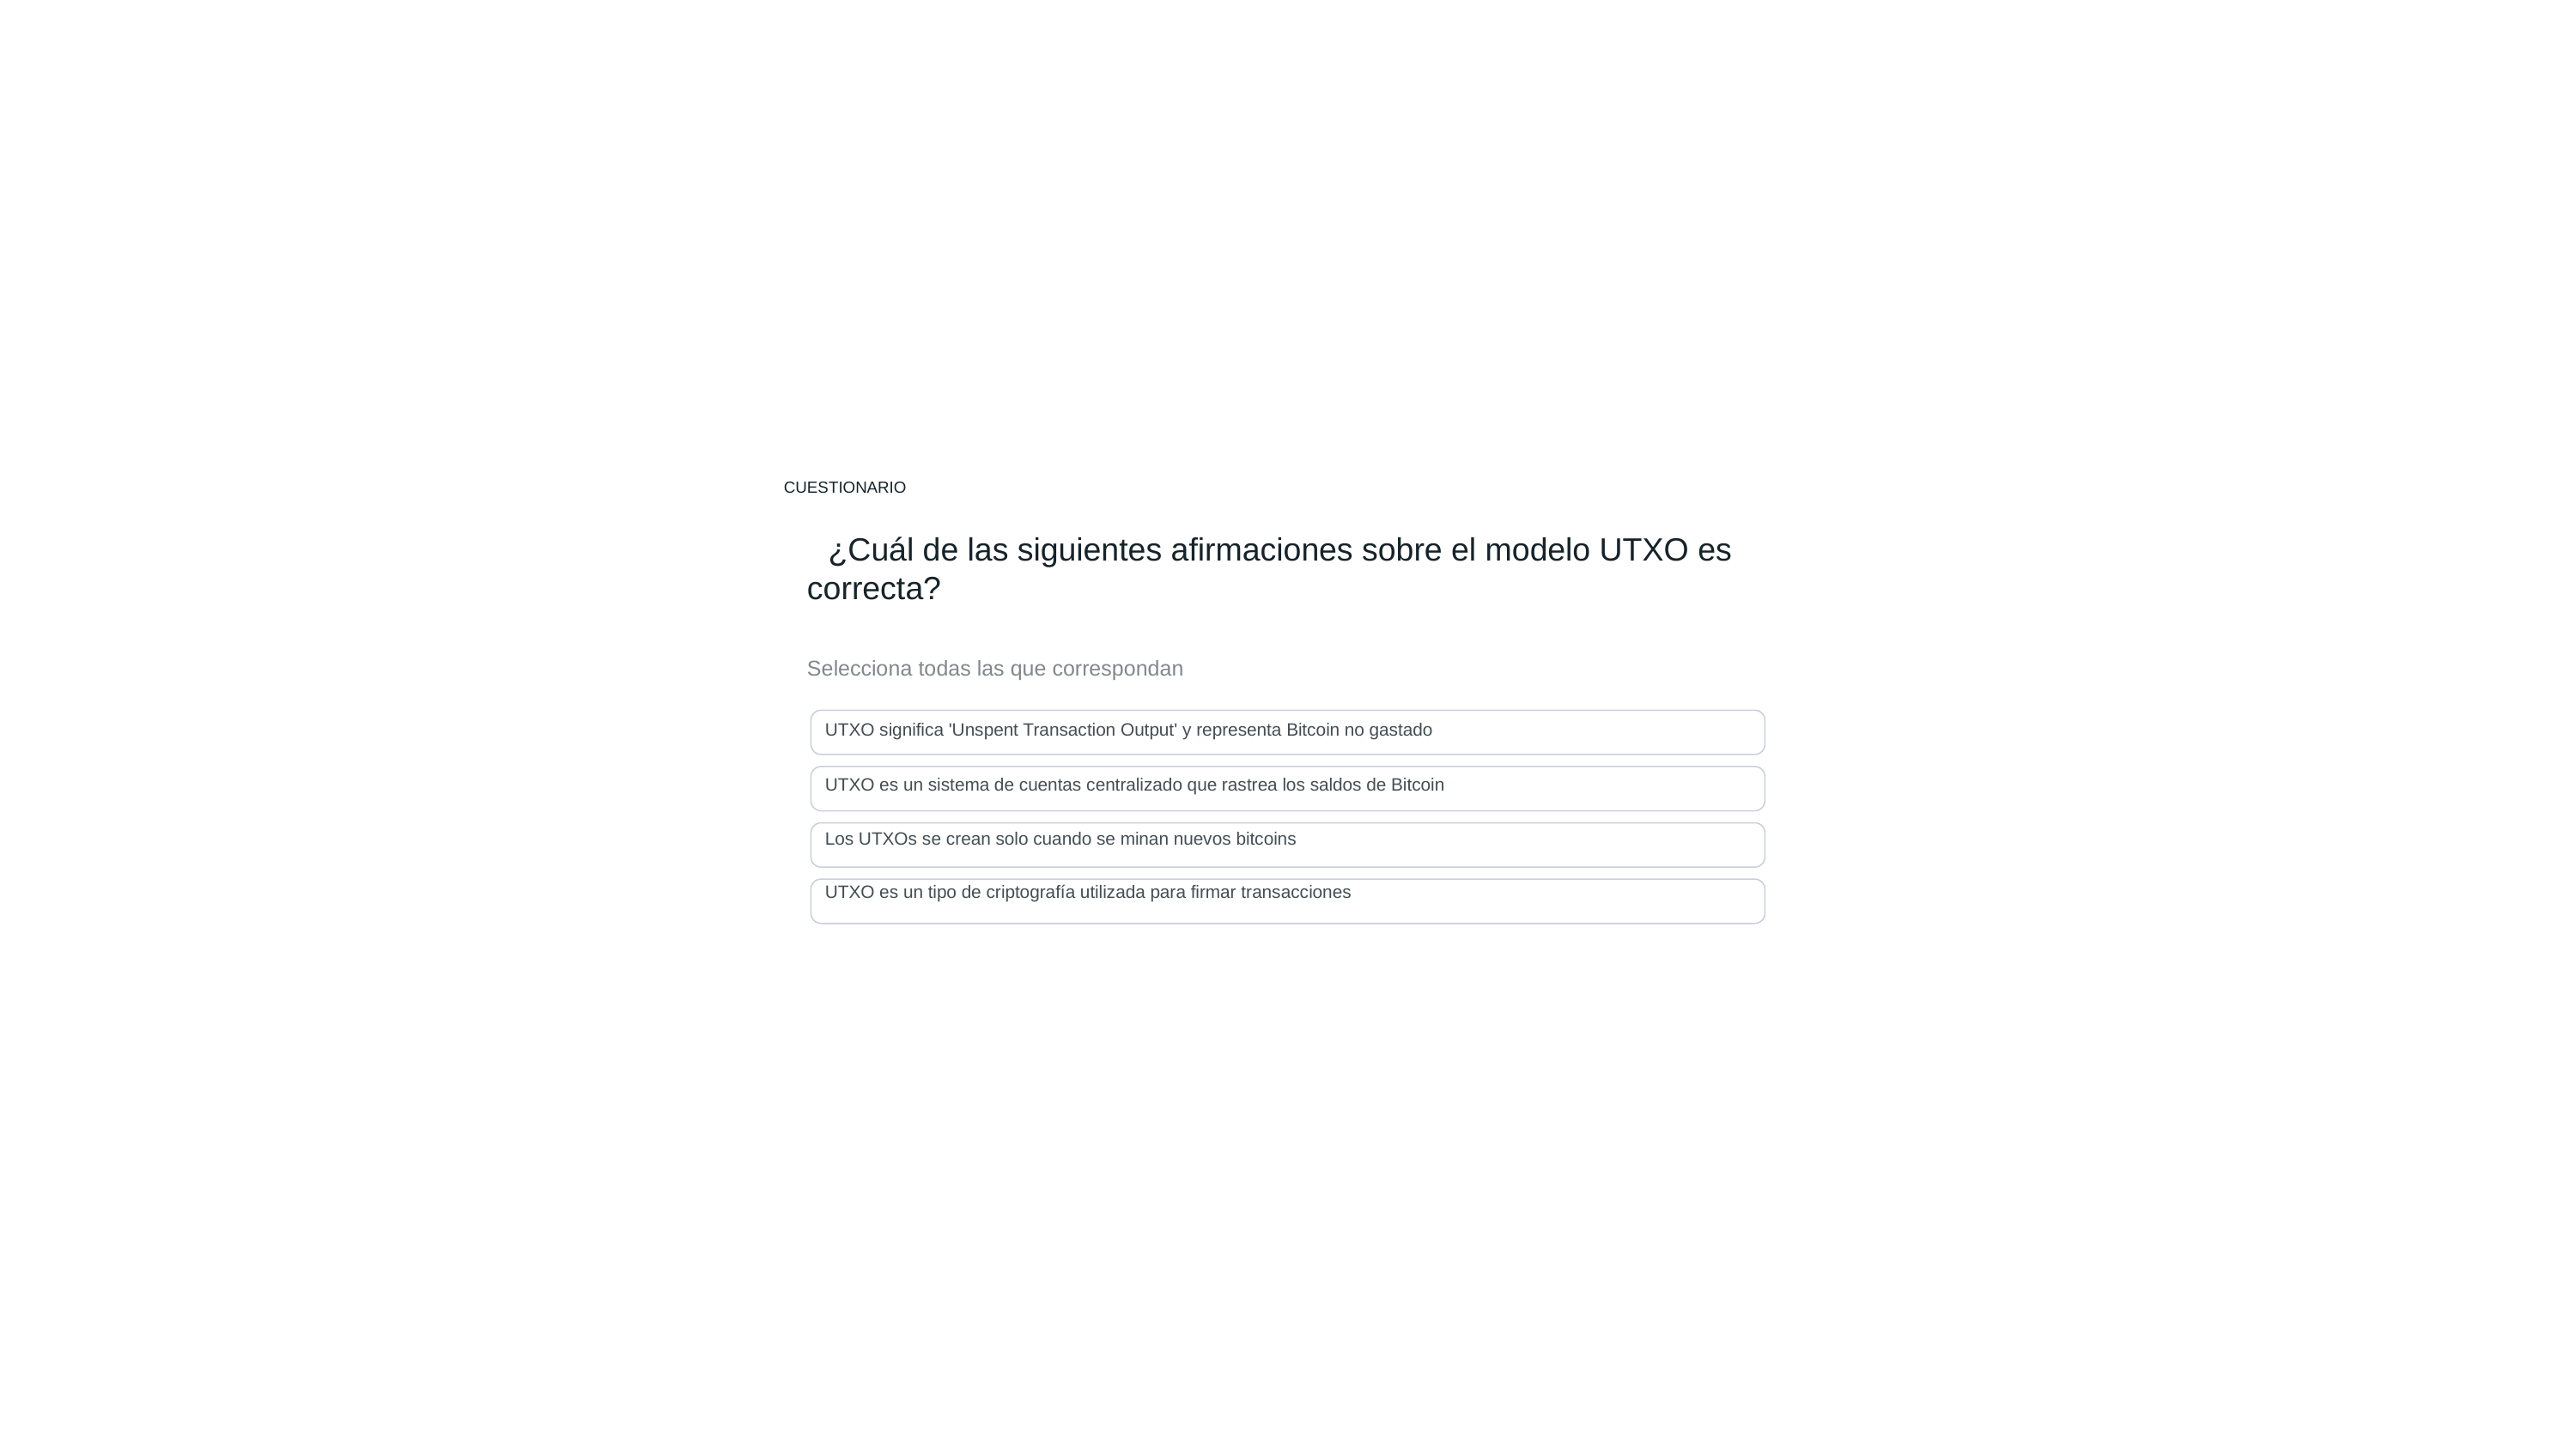

CUESTIONARIO
¿Cuál de las siguientes afirmaciones sobre el modelo UTXO es
correcta?

Selecciona todas las que correspondan

UTXO significa 'Unspent Transaction Output' y representa Bitcoin no gastado

UTXO es un sistema de cuentas centralizado que rastrea los saldos de Bitcoin

Los UTXOs se crean solo cuando se minan nuevos bitcoins

UTXO es un tipo de criptografía utilizada para firmar transacciones